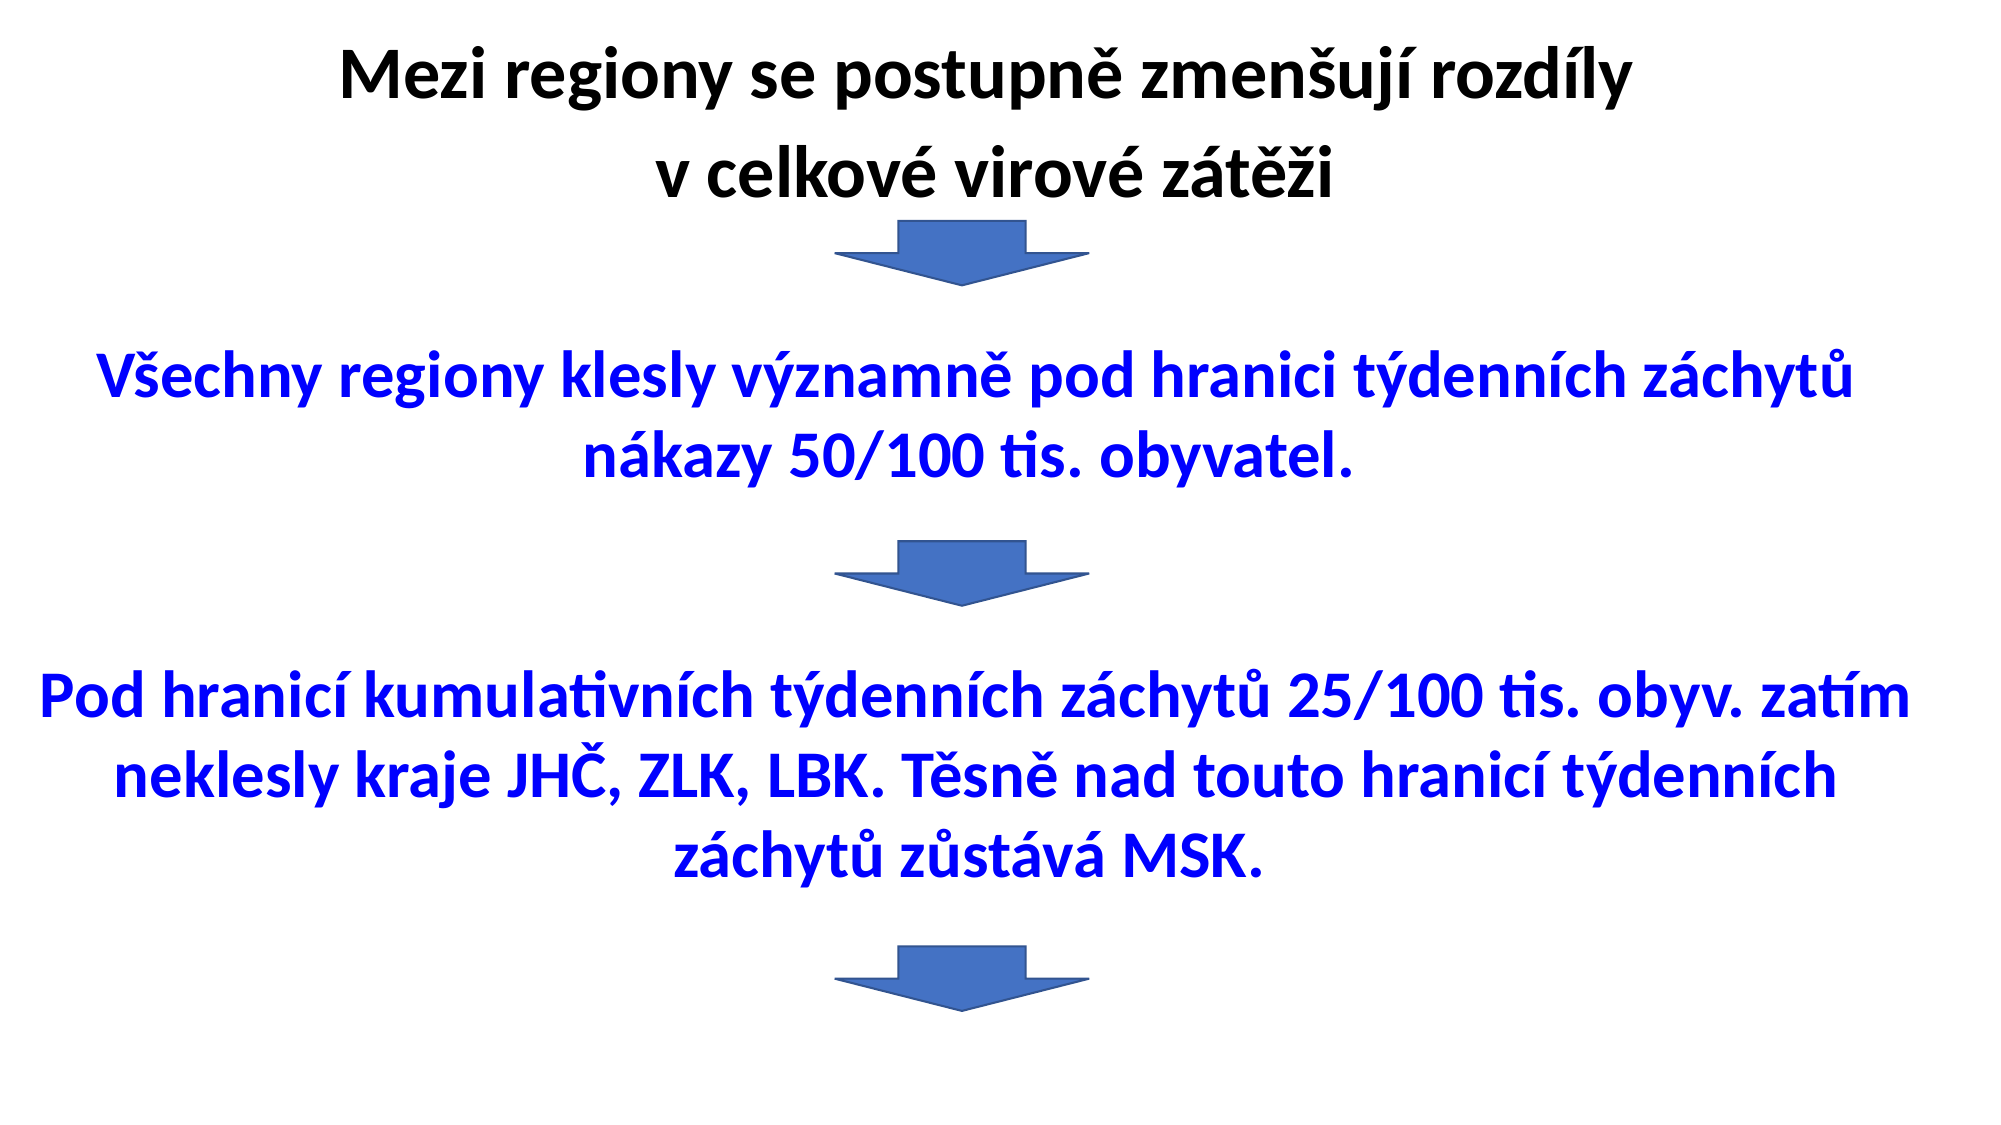

Mezi regiony se postupně zmenšují rozdíly
v celkové virové zátěži

Všechny regiony klesly významně pod hranici týdenních záchytů nákazy 50/100 tis. obyvatel.

Pod hranicí kumulativních týdenních záchytů 25/100 tis. obyv. zatím neklesly kraje JHČ, ZLK, LBK. Těsně nad touto hranicí týdenních záchytů zůstává MSK.